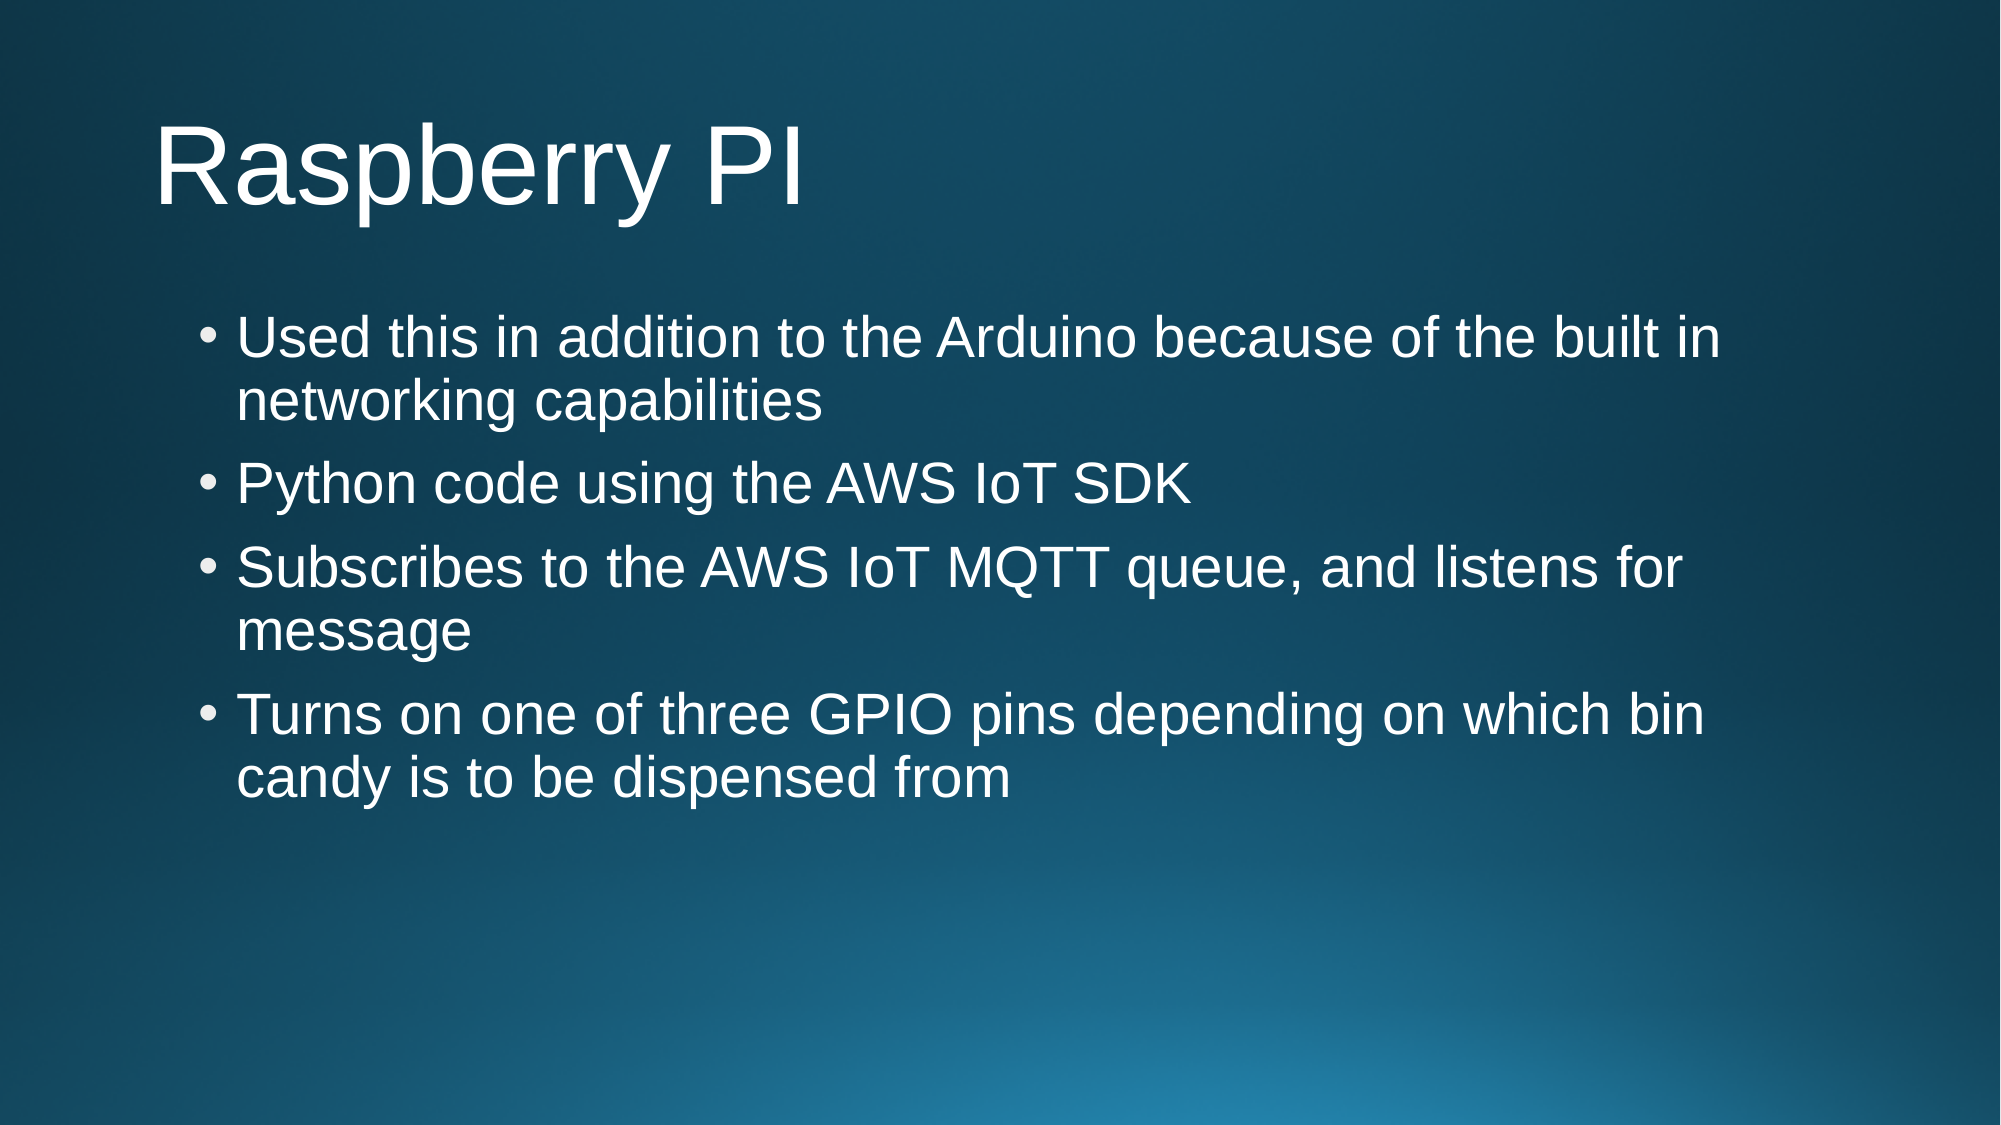

# Raspberry PI
Used this in addition to the Arduino because of the built in networking capabilities
Python code using the AWS IoT SDK
Subscribes to the AWS IoT MQTT queue, and listens for message
Turns on one of three GPIO pins depending on which bin candy is to be dispensed from